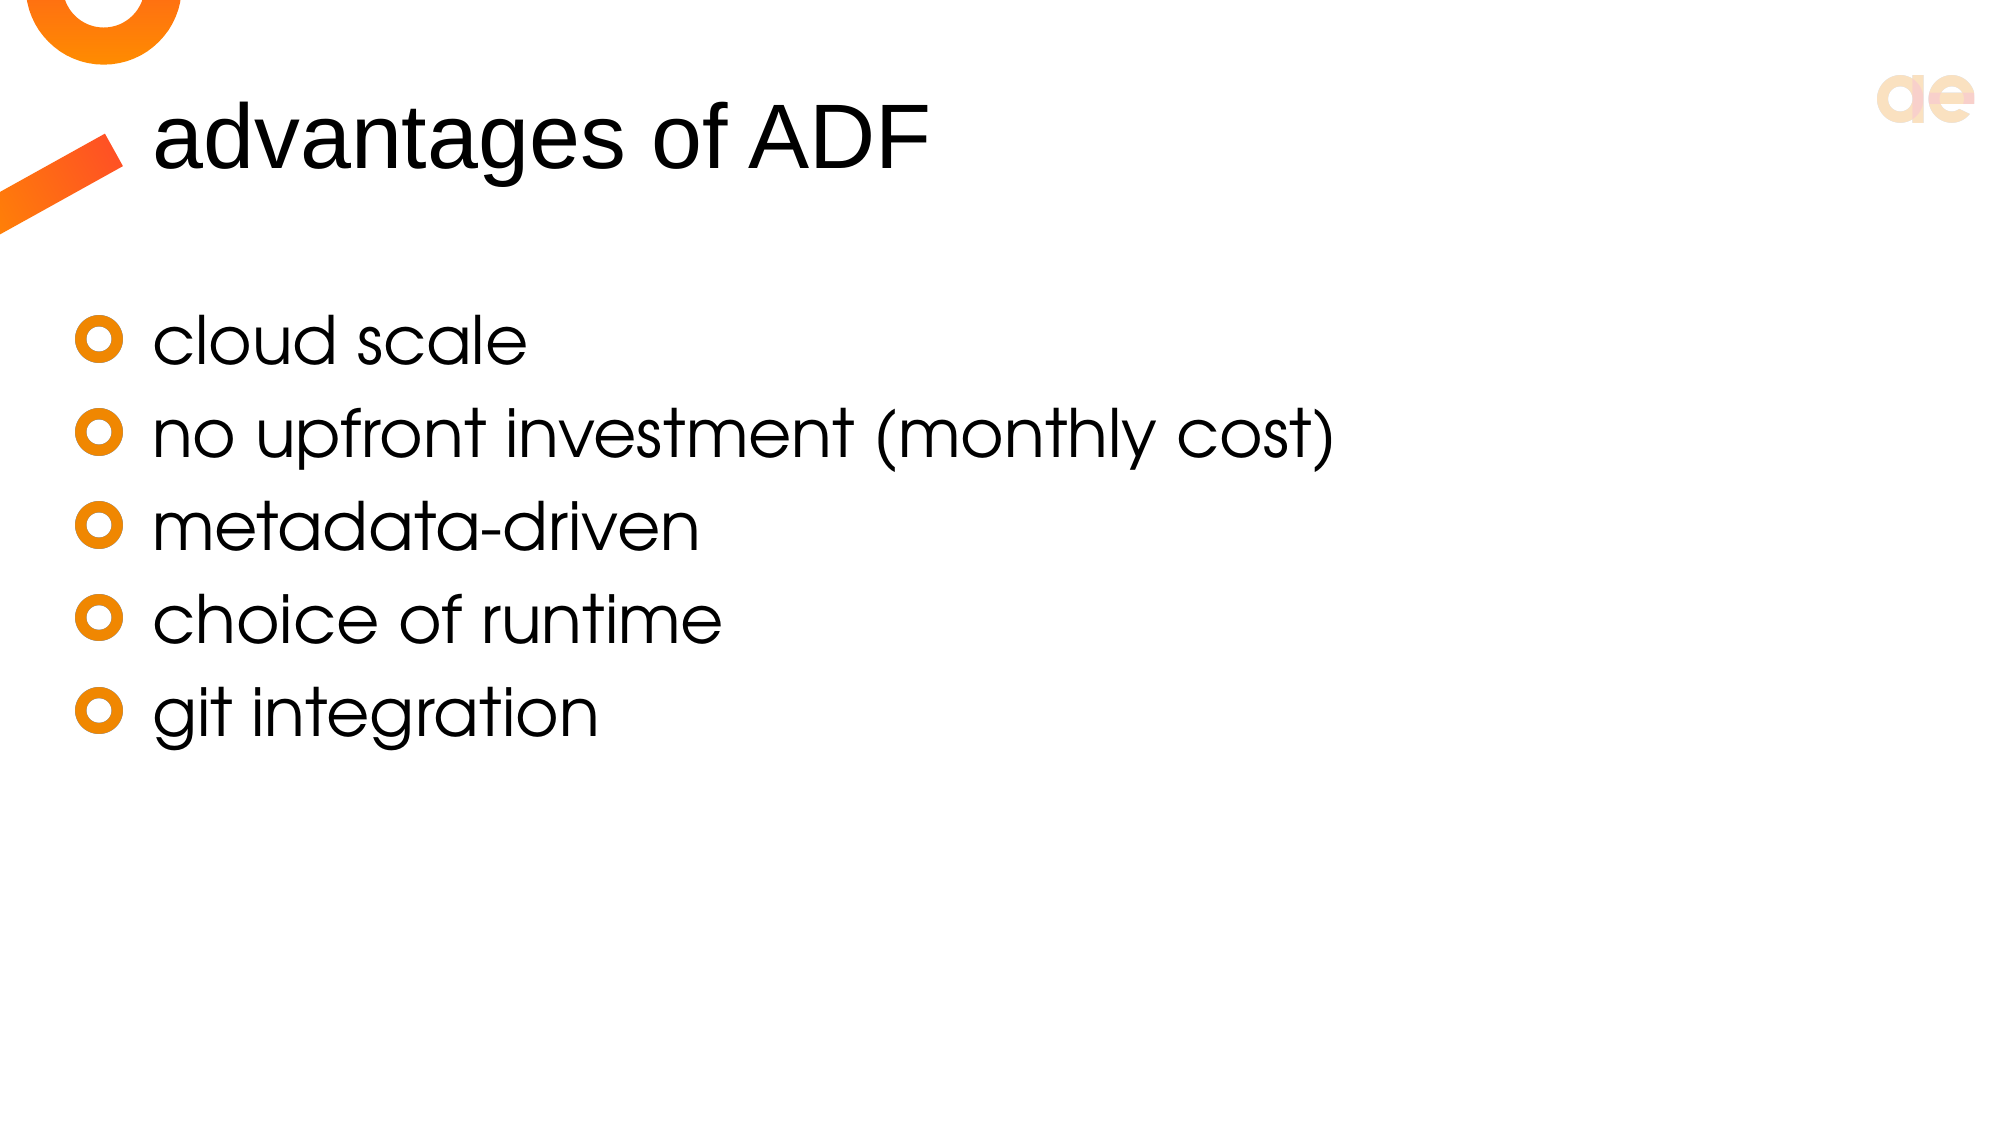

# advantages of ADF
cloud scale
no upfront investment (monthly cost)
metadata-driven
choice of runtime
git integration